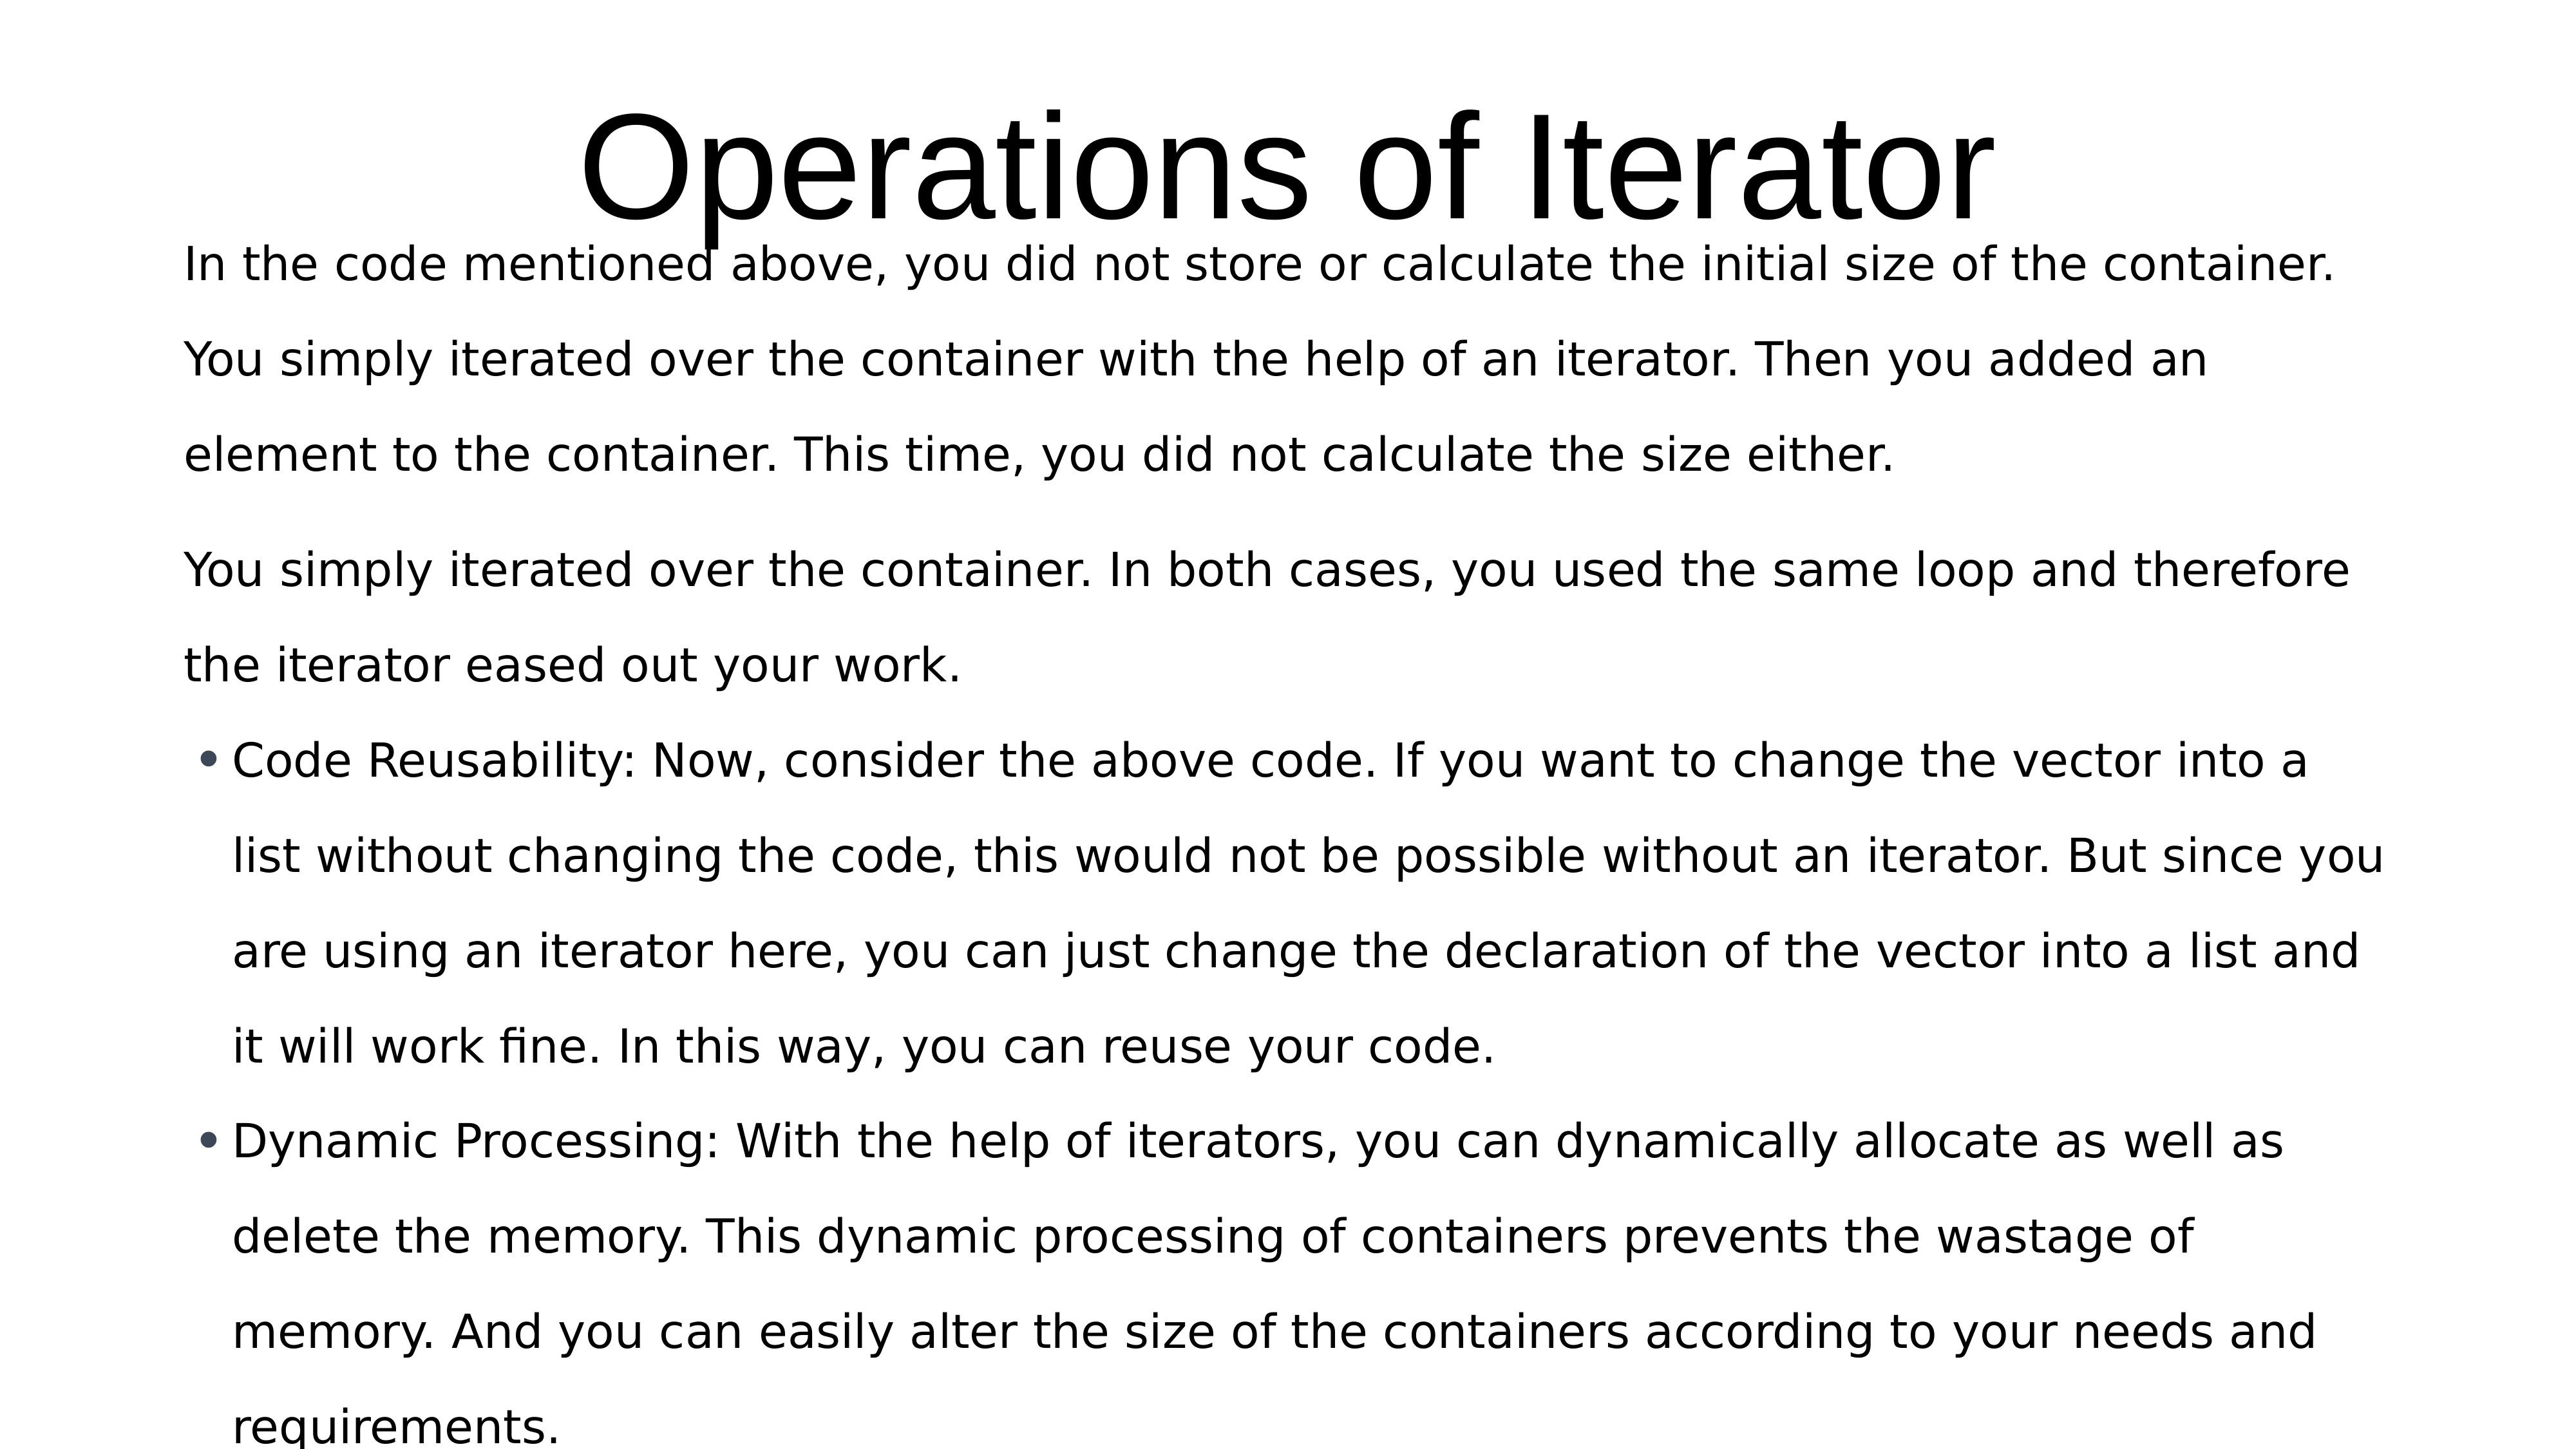

# Operations of Iterator
In the code mentioned above, you did not store or calculate the initial size of the container. You simply iterated over the container with the help of an iterator. Then you added an element to the container. This time, you did not calculate the size either.
You simply iterated over the container. In both cases, you used the same loop and therefore the iterator eased out your work.
Code Reusability: Now, consider the above code. If you want to change the vector into a list without changing the code, this would not be possible without an iterator. But since you are using an iterator here, you can just change the declaration of the vector into a list and it will work fine. In this way, you can reuse your code.
Dynamic Processing: With the help of iterators, you can dynamically allocate as well as delete the memory. This dynamic processing of containers prevents the wastage of memory. And you can easily alter the size of the containers according to your needs and requirements.